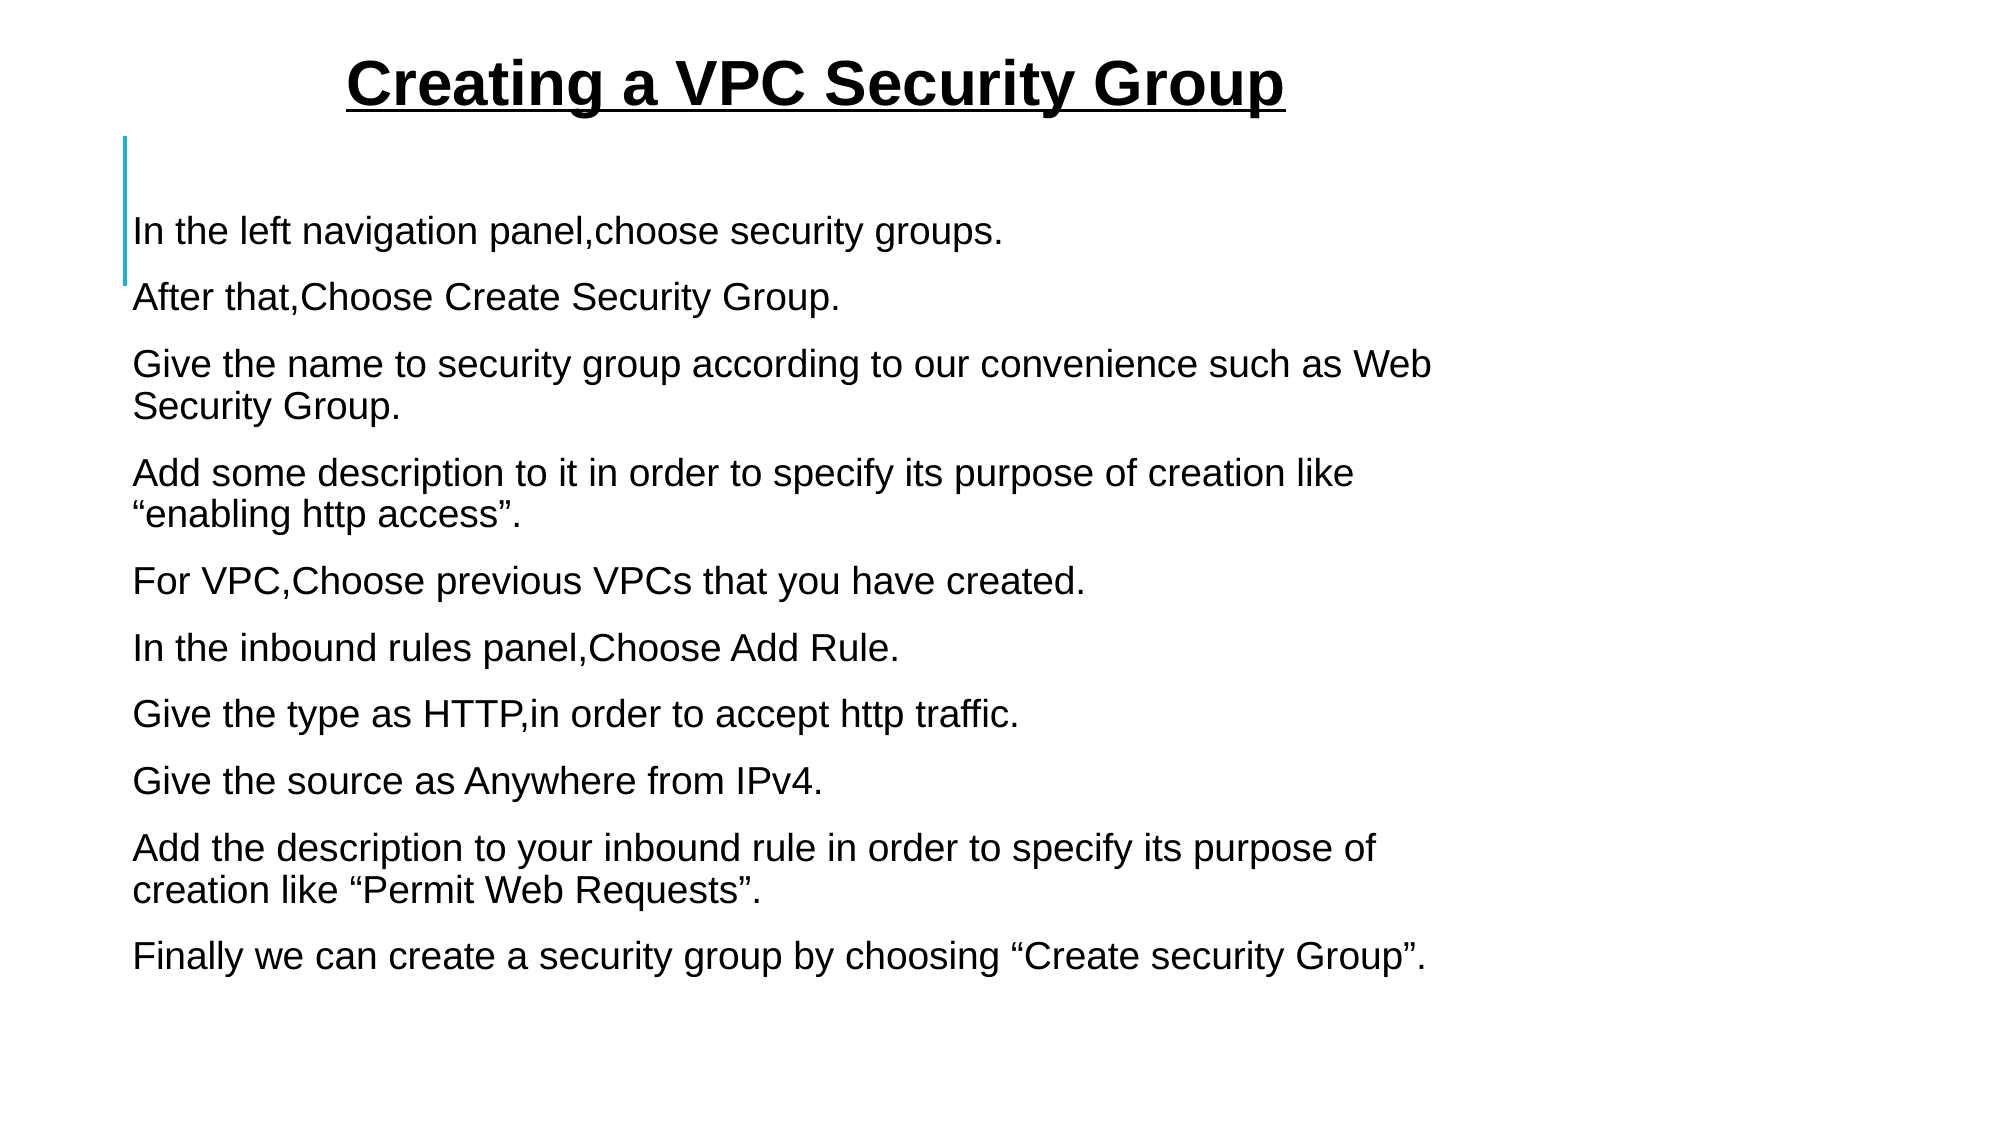

Creating a VPC Security Group

In the left navigation panel,choose security groups.
After that,Choose Create Security Group.
Give the name to security group according to our convenience such as Web Security Group.
Add some description to it in order to specify its purpose of creation like “enabling http access”.
For VPC,Choose previous VPCs that you have created.
In the inbound rules panel,Choose Add Rule.
Give the type as HTTP,in order to accept http traffic.
Give the source as Anywhere from IPv4.
Add the description to your inbound rule in order to specify its purpose of creation like “Permit Web Requests”.
Finally we can create a security group by choosing “Create security Group”.